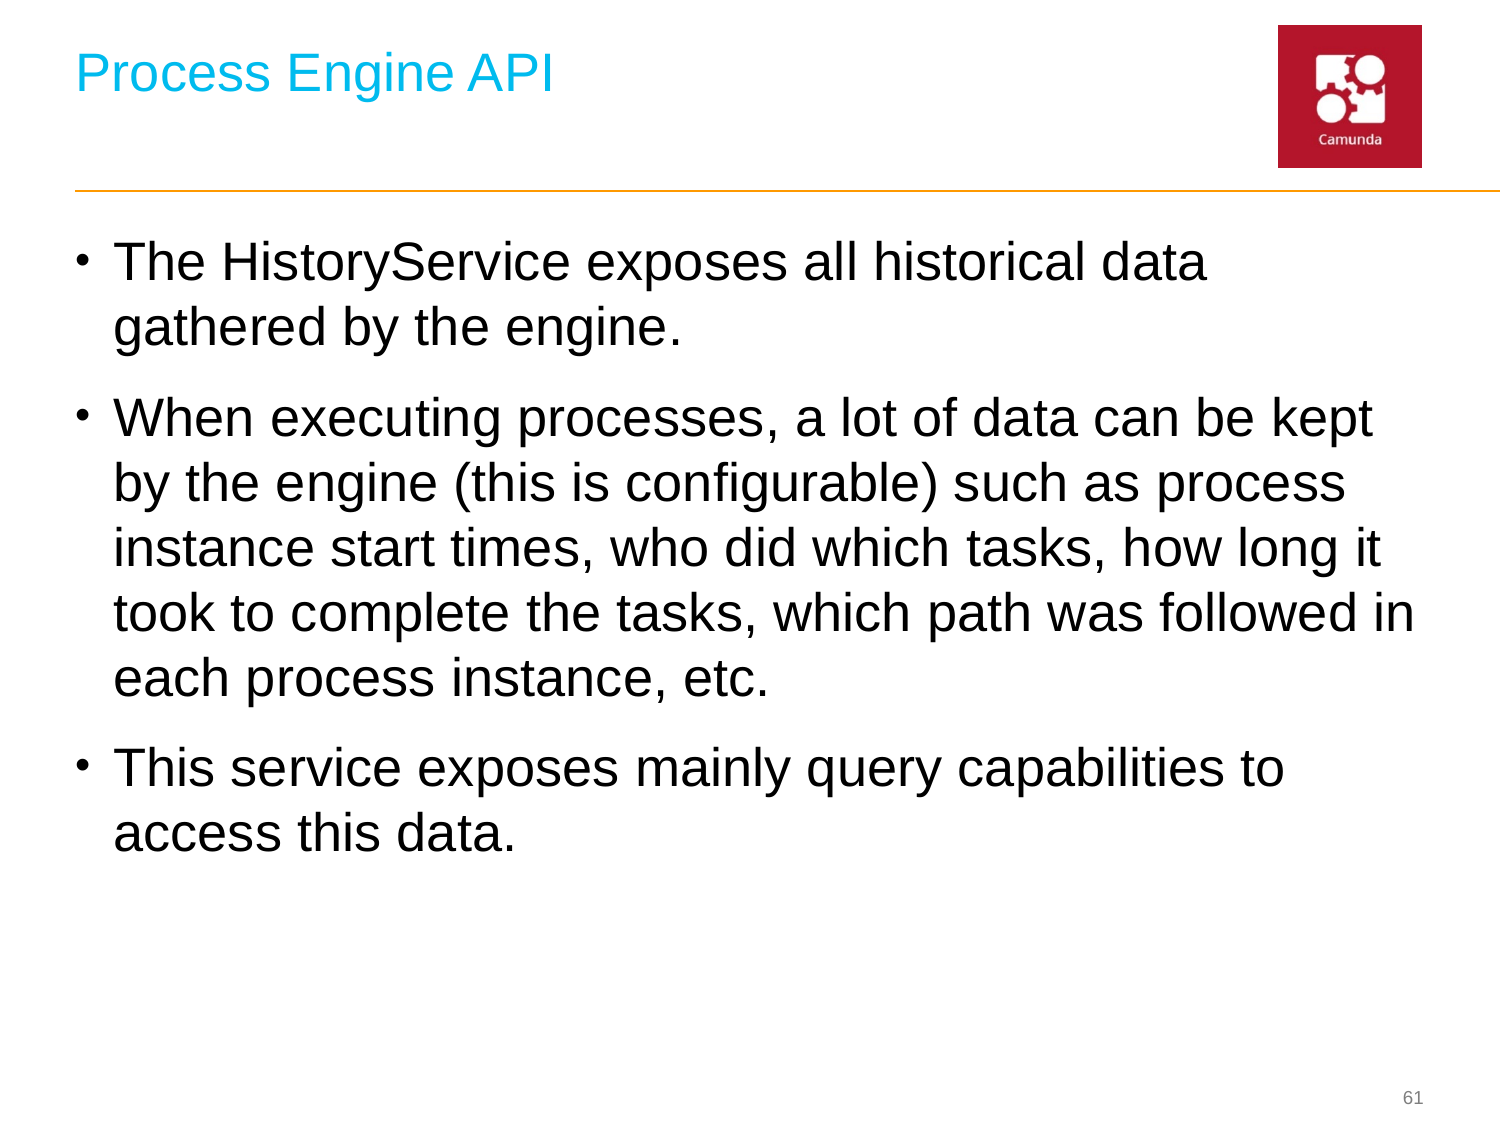

# Process Engine API
The HistoryService exposes all historical data gathered by the engine.
When executing processes, a lot of data can be kept by the engine (this is configurable) such as process instance start times, who did which tasks, how long it took to complete the tasks, which path was followed in each process instance, etc.
This service exposes mainly query capabilities to access this data.